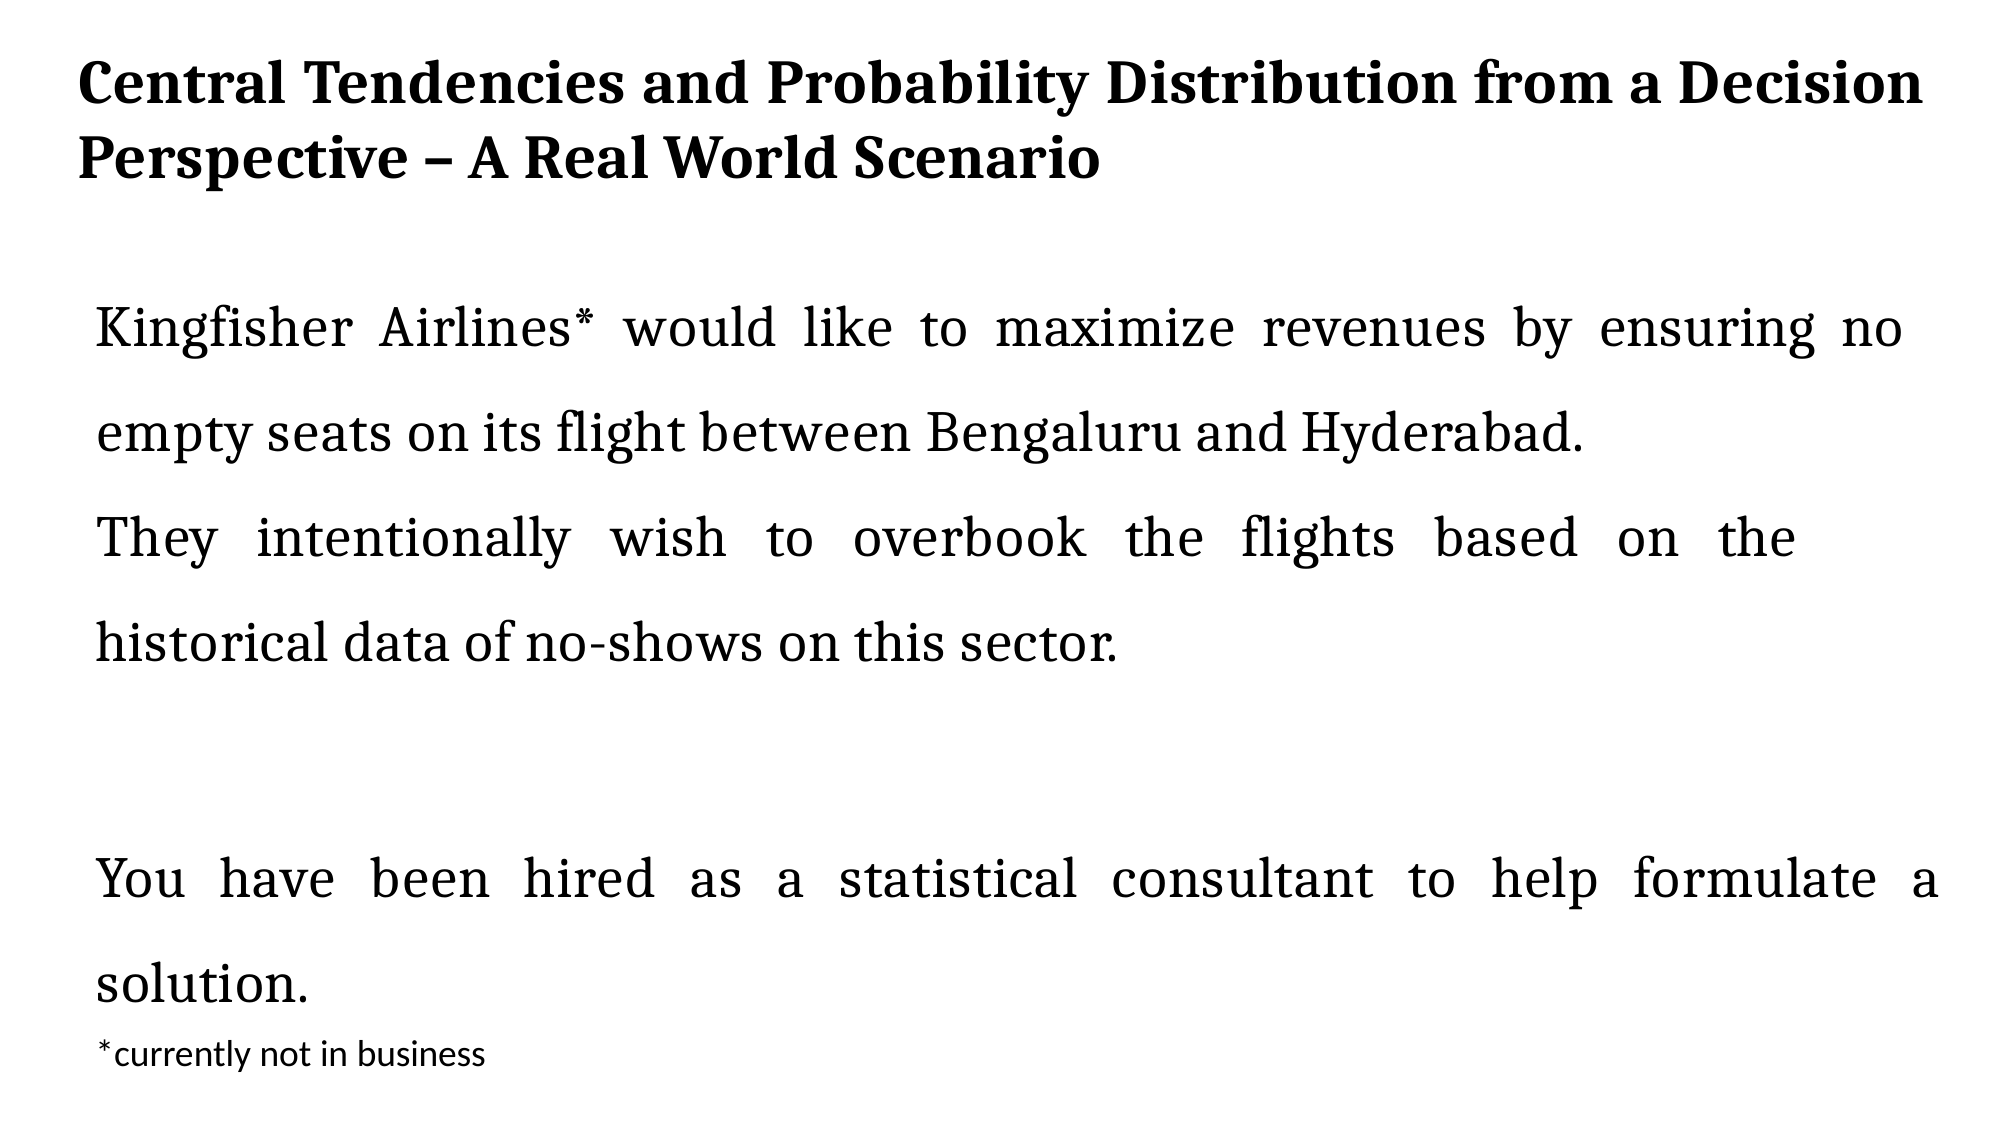

Central Tendencies and Probability Distribution from a Decision Perspective – A Real World Scenario
Kingfisher Airlines* would like to maximize revenues by ensuring no empty seats on its flight between Bengaluru and Hyderabad.
They intentionally wish to overbook the flights based on the historical data of no-shows on this sector.

You have been hired as a statistical consultant to help formulate a solution.
*currently not in business